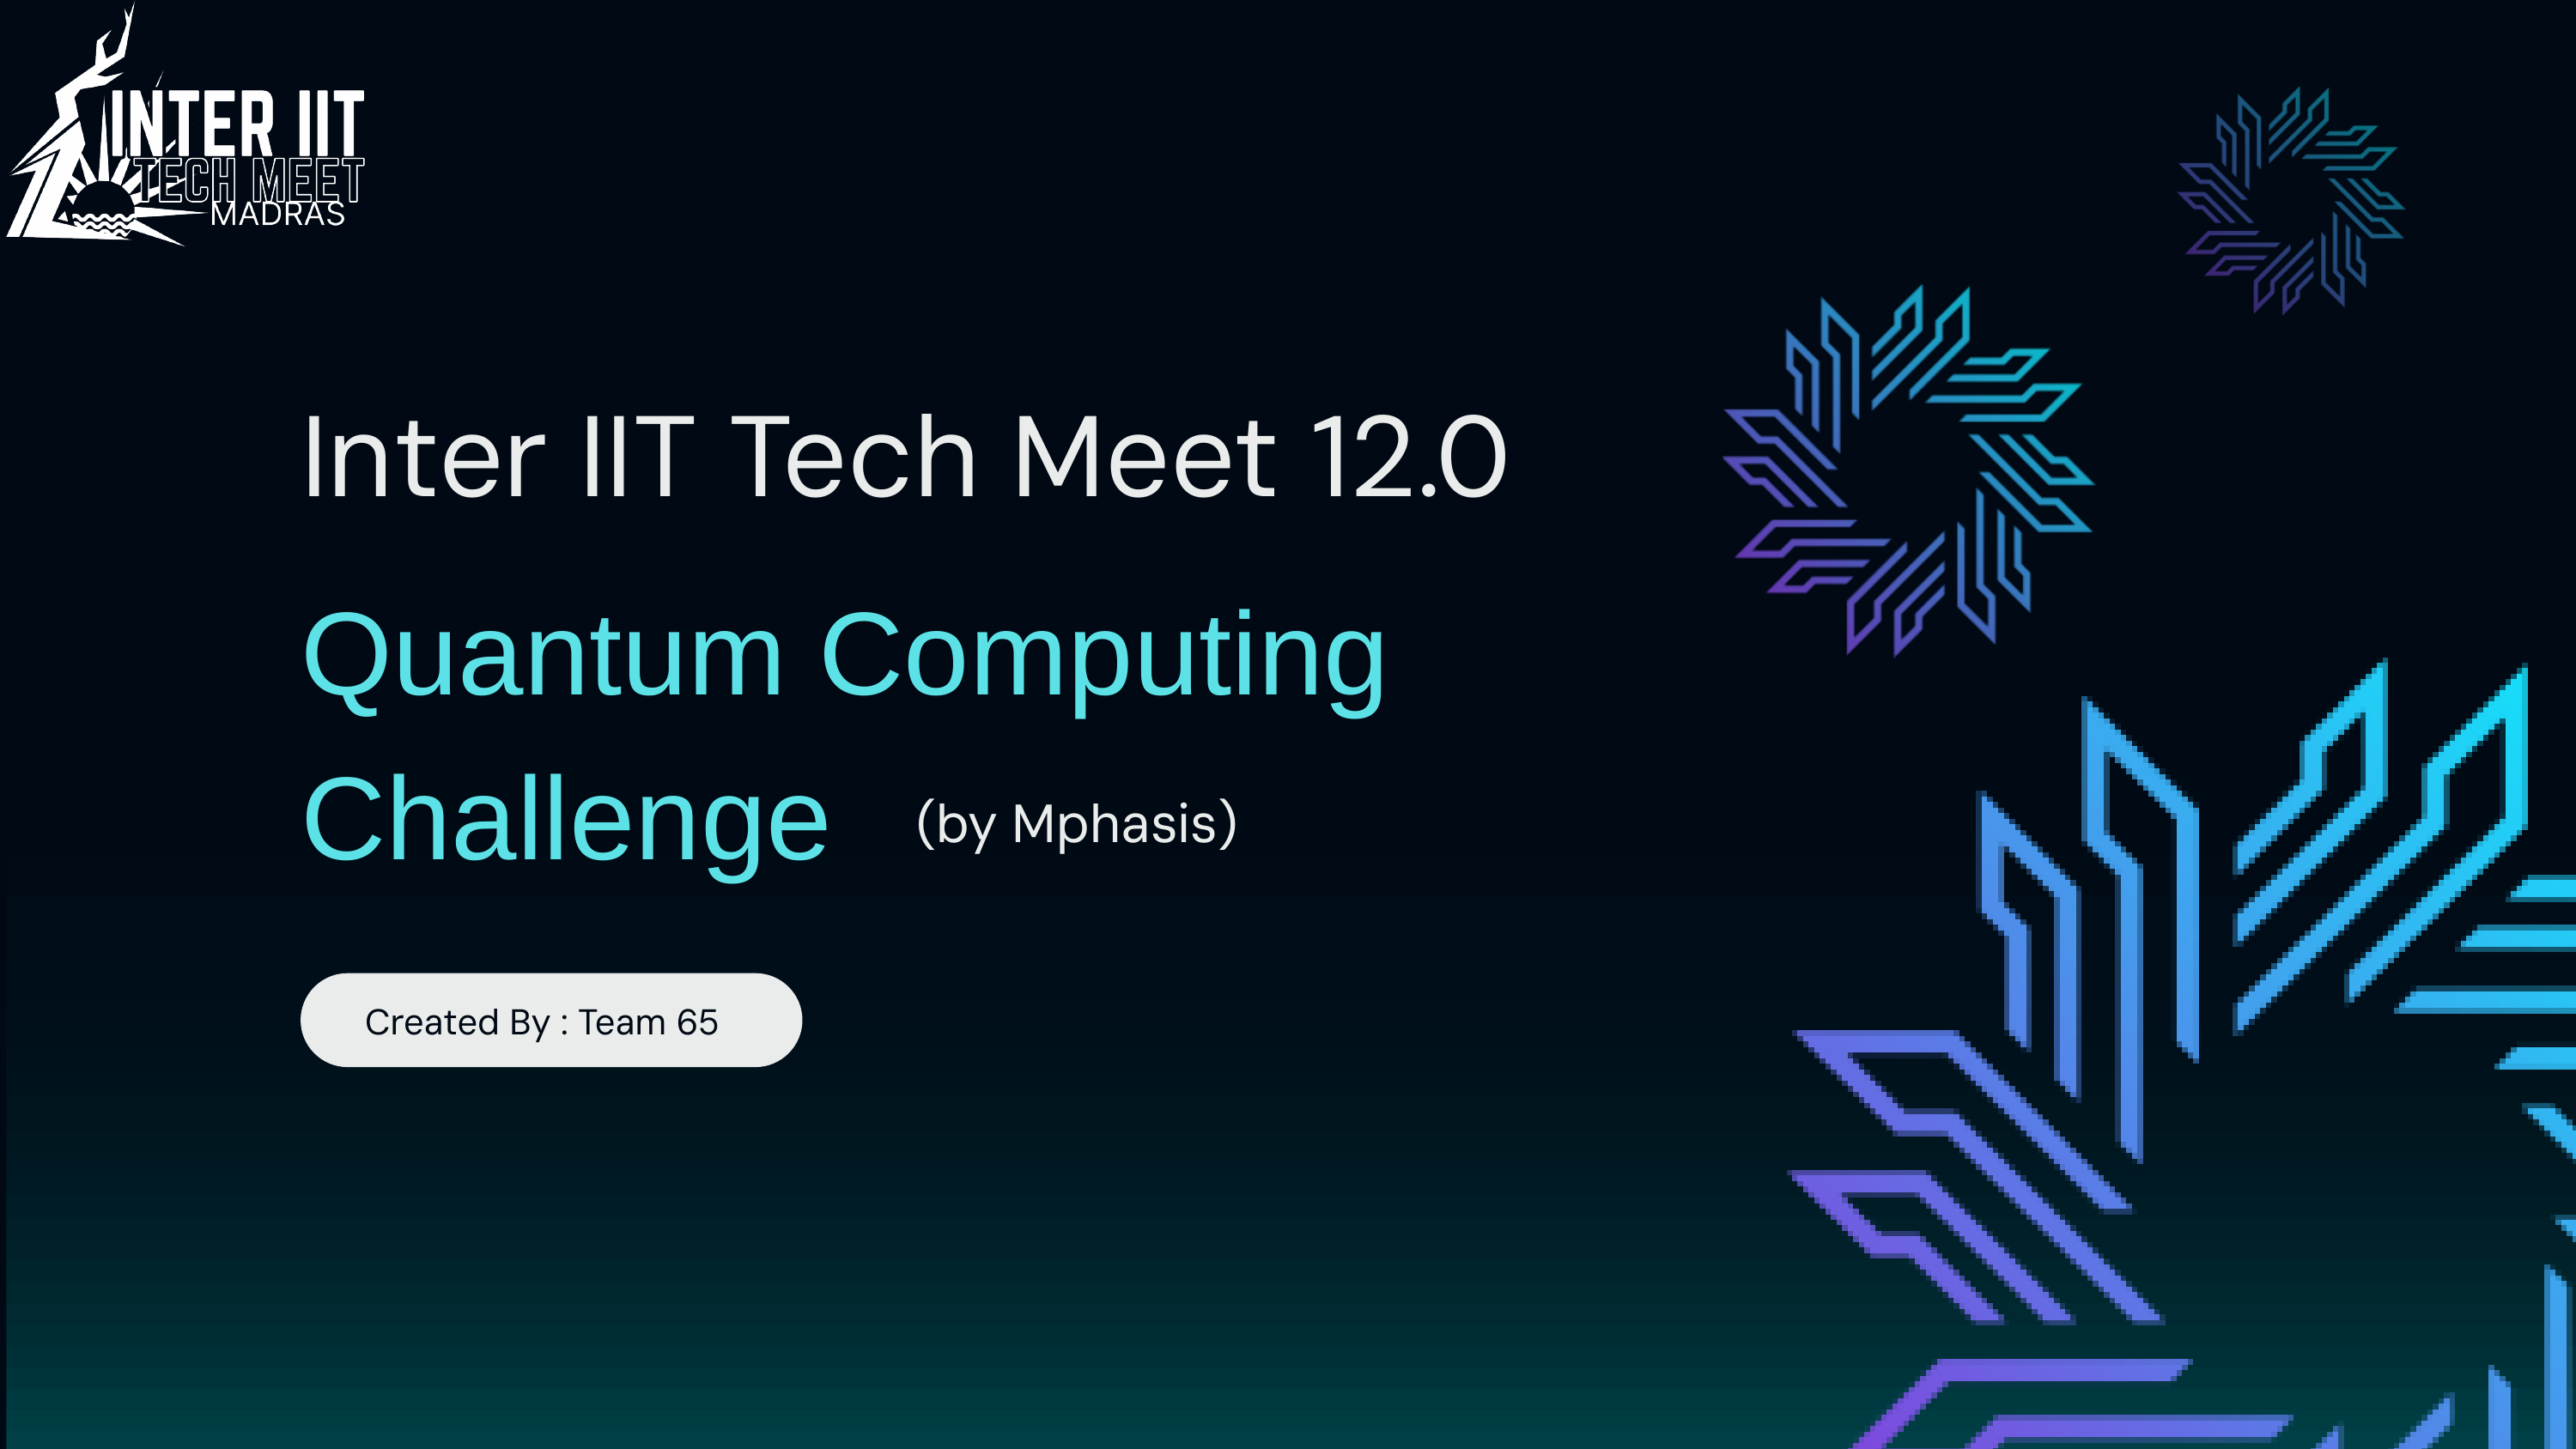

Inter IIT Tech Meet 12.0

Quantum Computing Challenge

(by Mphasis)

Created By : Team 65